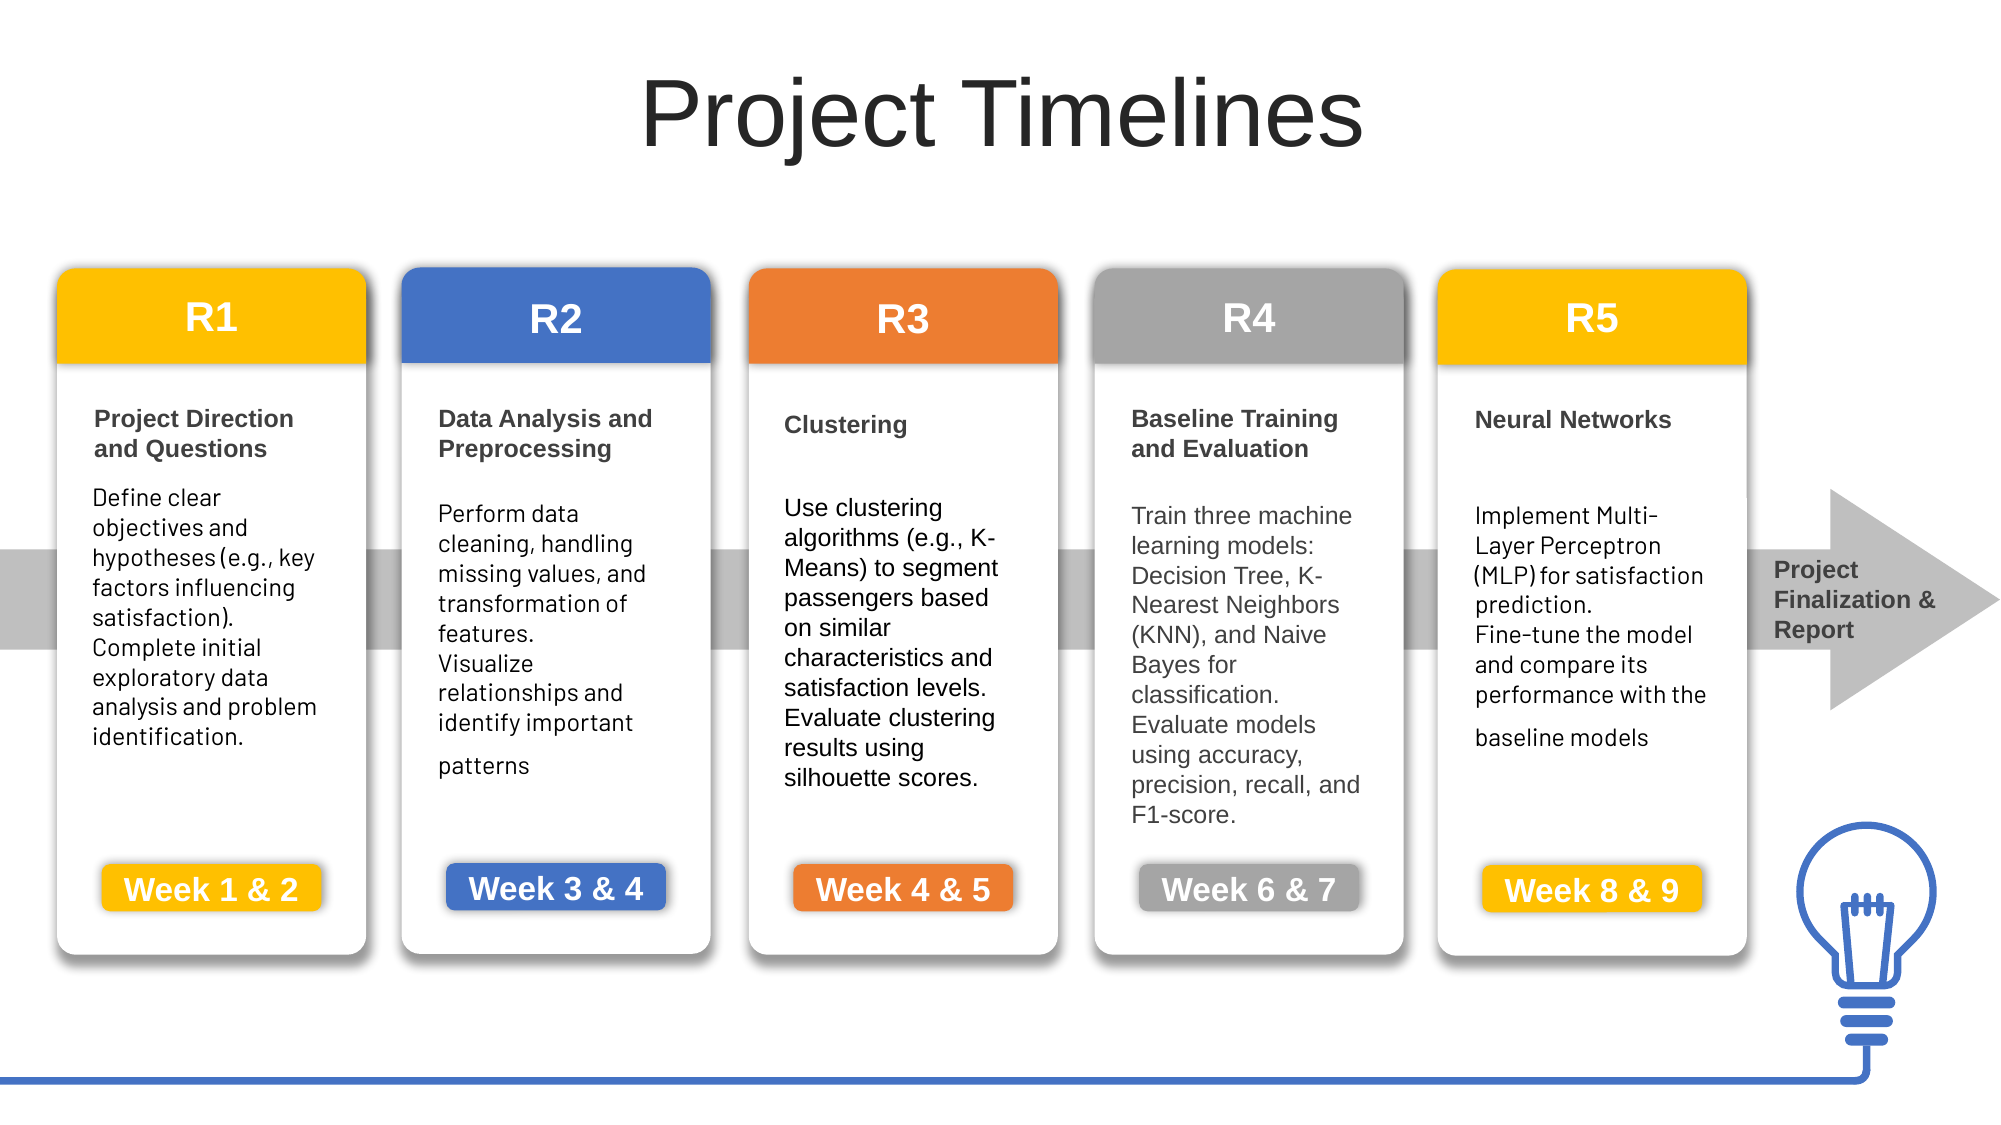

Project Timelines

R1
R4
R5
R2
R3
Project Direction and Questions
Define clear objectives and hypotheses (e.g., key factors influencing satisfaction).
Complete initial exploratory data analysis and problem identification.
Data Analysis and Preprocessing
Perform data cleaning, handling missing values, and transformation of features.
Visualize relationships and identify important patterns
Baseline Training and Evaluation
Train three machine learning models: Decision Tree, K-Nearest Neighbors (KNN), and Naive Bayes for classification.
Evaluate models using accuracy, precision, recall, and F1-score.
Neural Networks
Implement Multi-Layer Perceptron (MLP) for satisfaction prediction.
Fine-tune the model and compare its performance with the baseline models
Clustering
Use clustering algorithms (e.g., K-Means) to segment passengers based on similar characteristics and satisfaction levels.
Evaluate clustering results using silhouette scores.

Project Finalization & Report
Week 3 & 4
Week 1 & 2
Week 4 & 5
Week 6 & 7
Week 8 & 9